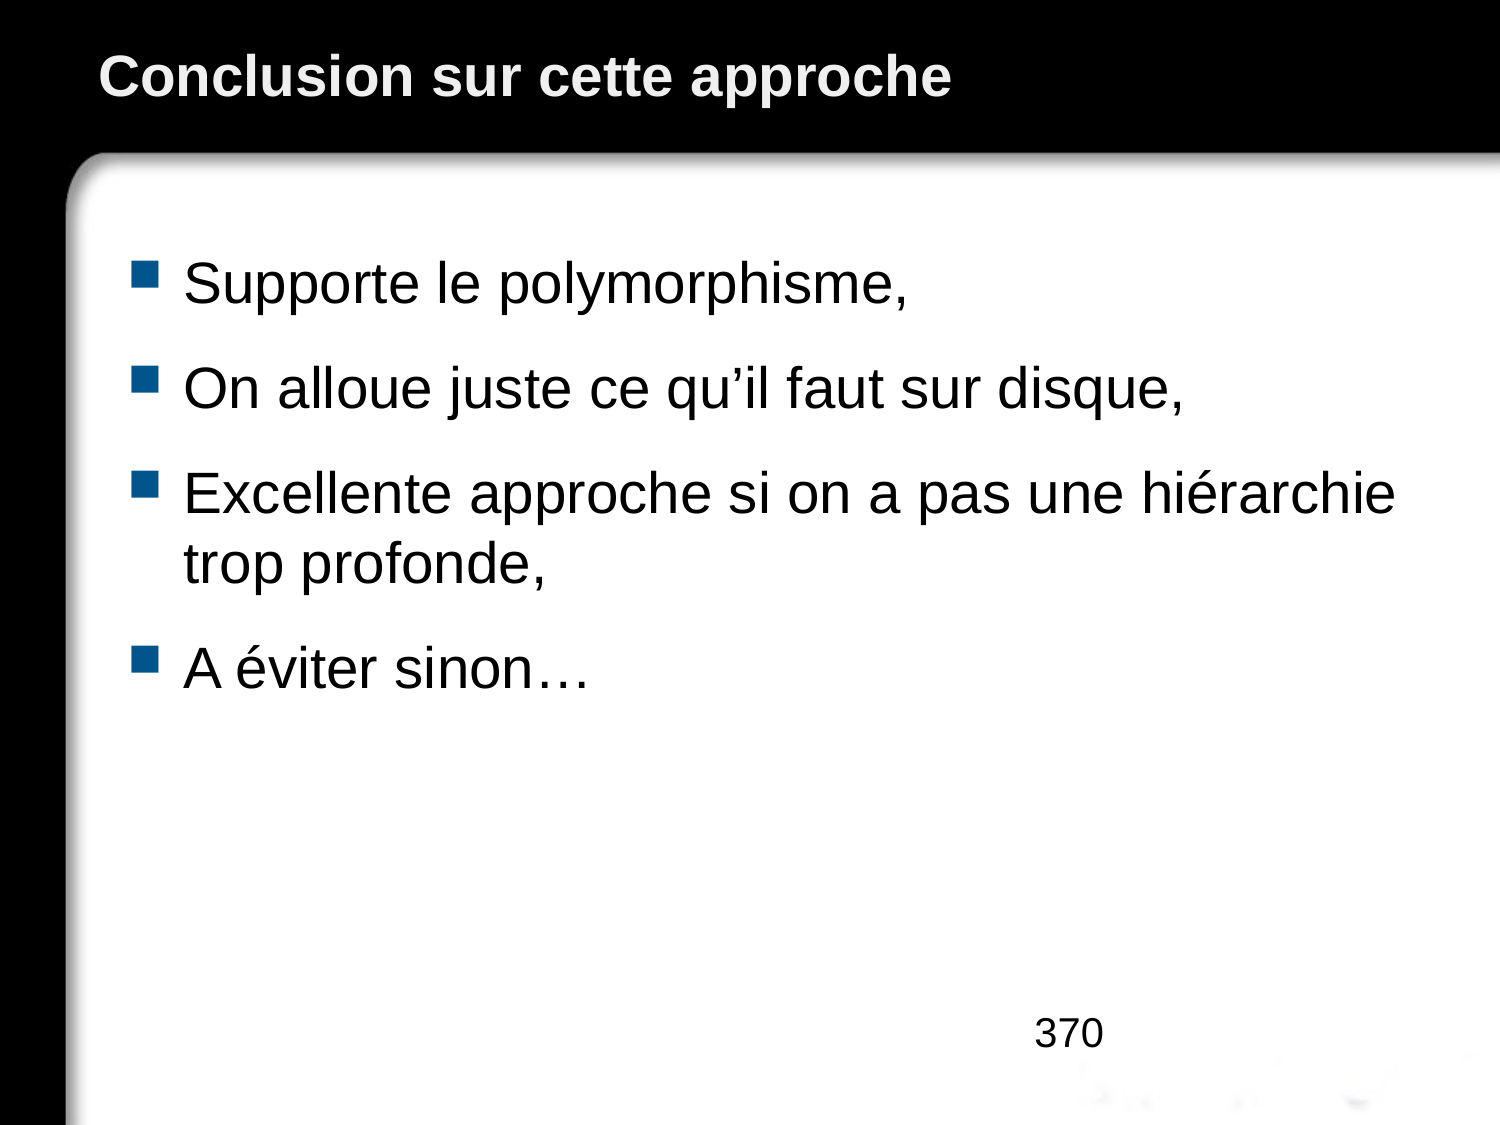

# Conclusion sur cette approche
Supporte le polymorphisme,
On alloue juste ce qu’il faut sur disque,
Excellente approche si on a pas une hiérarchie trop profonde,
A éviter sinon…